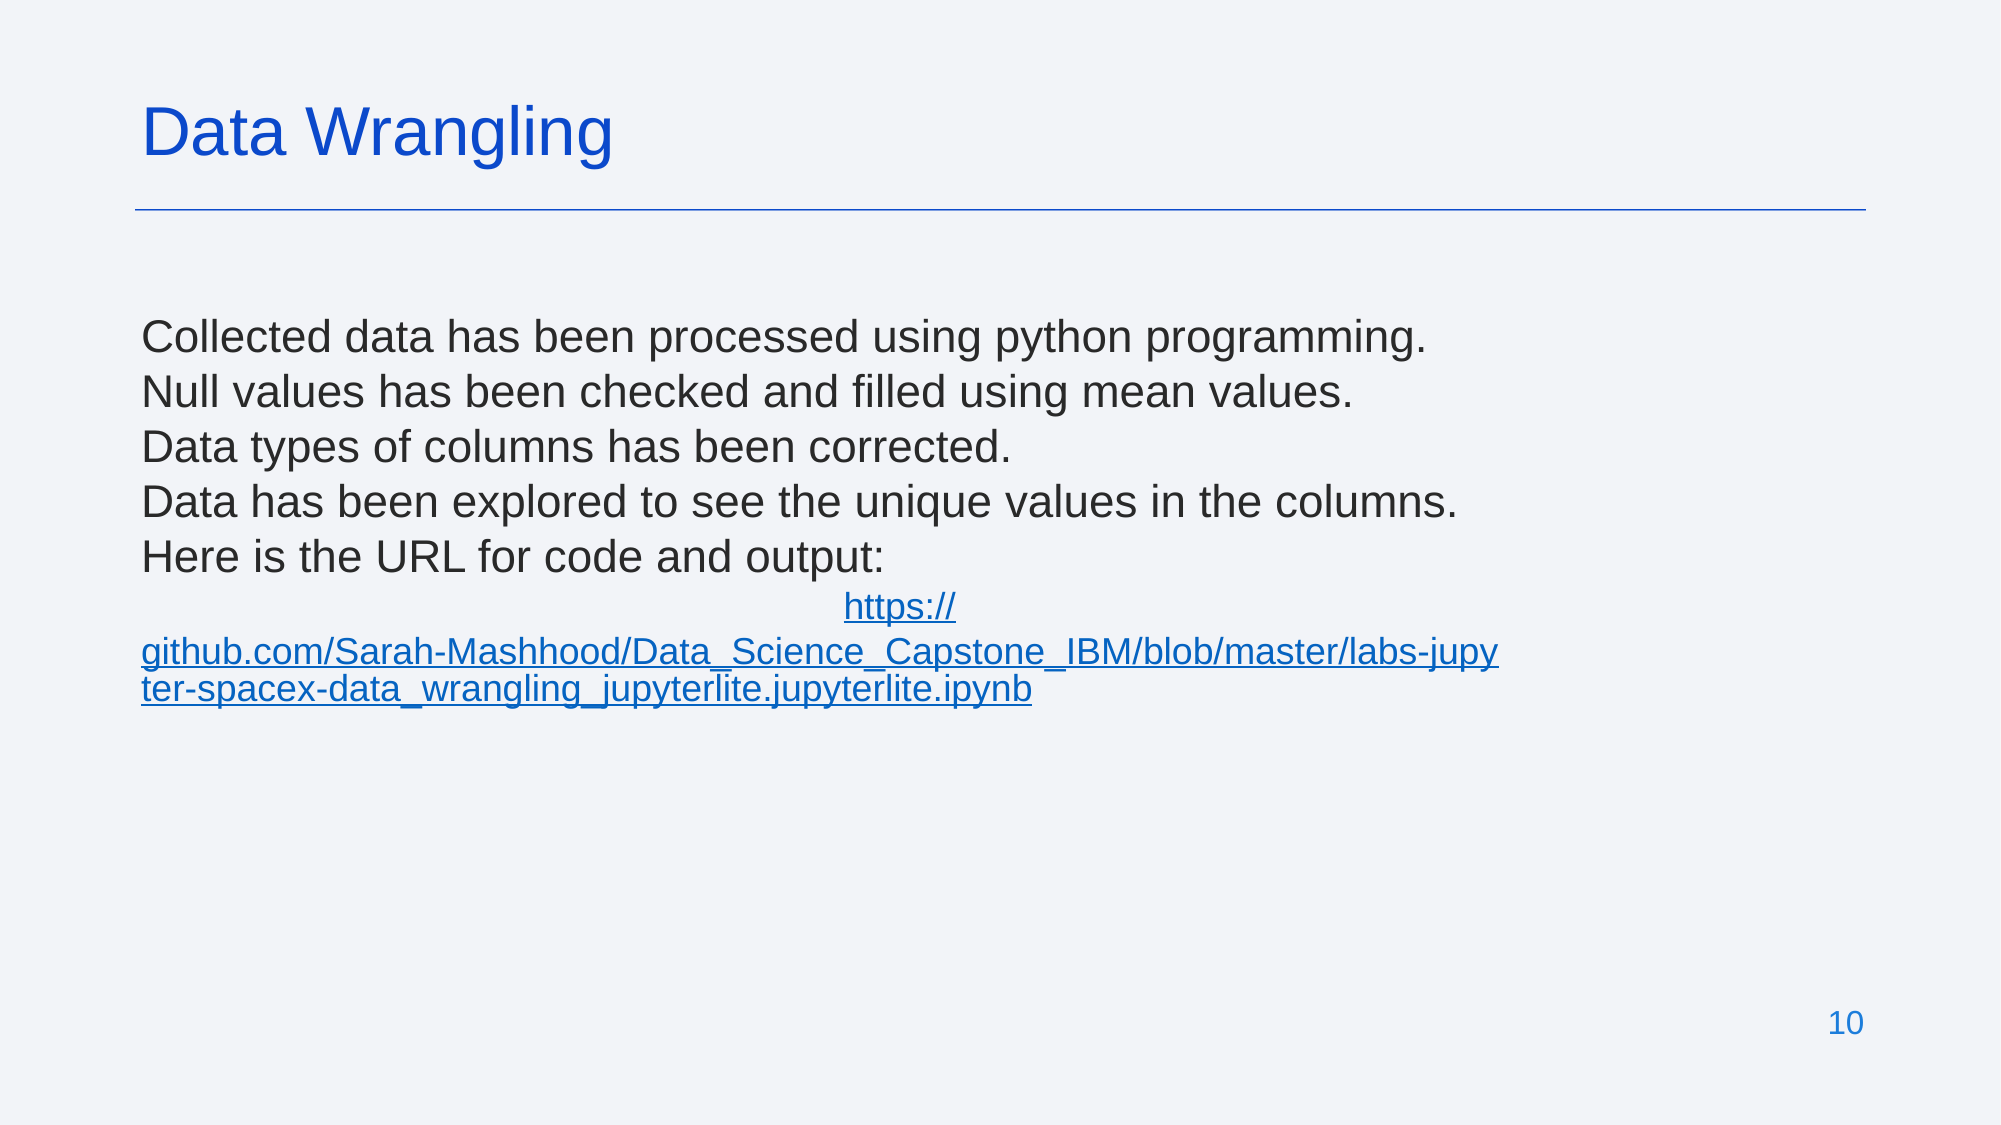

Data Wrangling
Collected data has been processed using python programming.
Null values has been checked and filled using mean values.
Data types of columns has been corrected.
Data has been explored to see the unique values in the columns.
Here is the URL for code and output:
https://github.com/Sarah-Mashhood/Data_Science_Capstone_IBM/blob/master/labs-jupyter-spacex-data_wrangling_jupyterlite.jupyterlite.ipynb

10